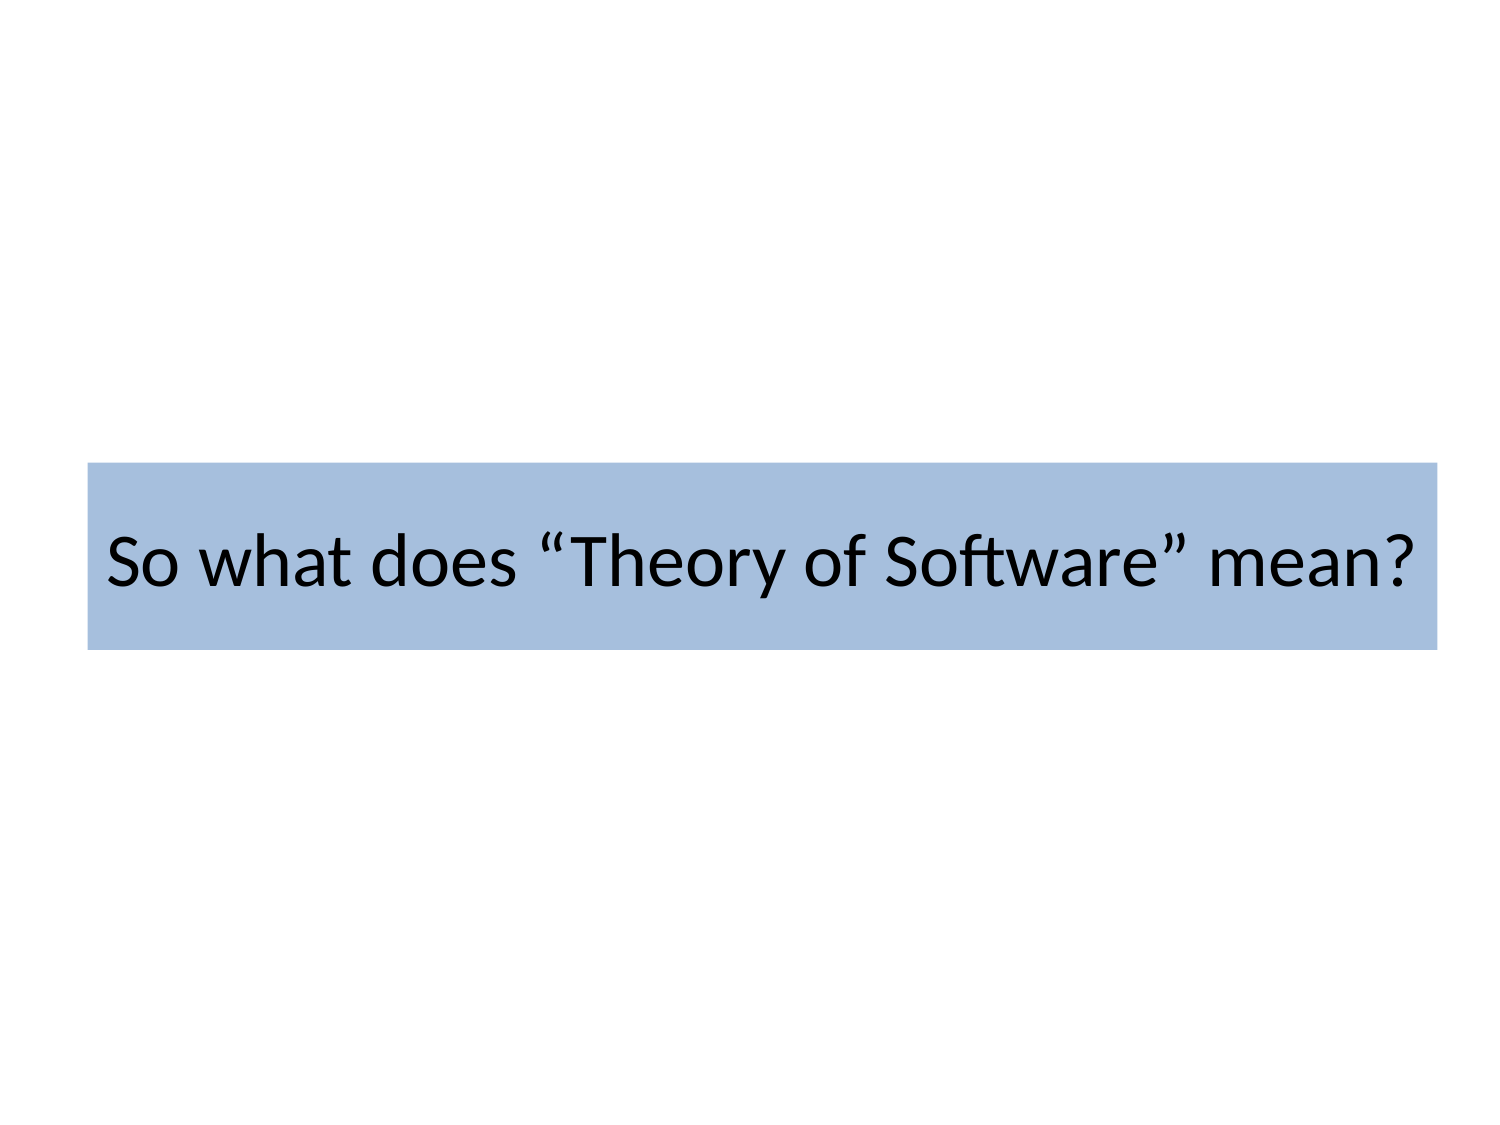

# So what does “Theory of Software” mean?